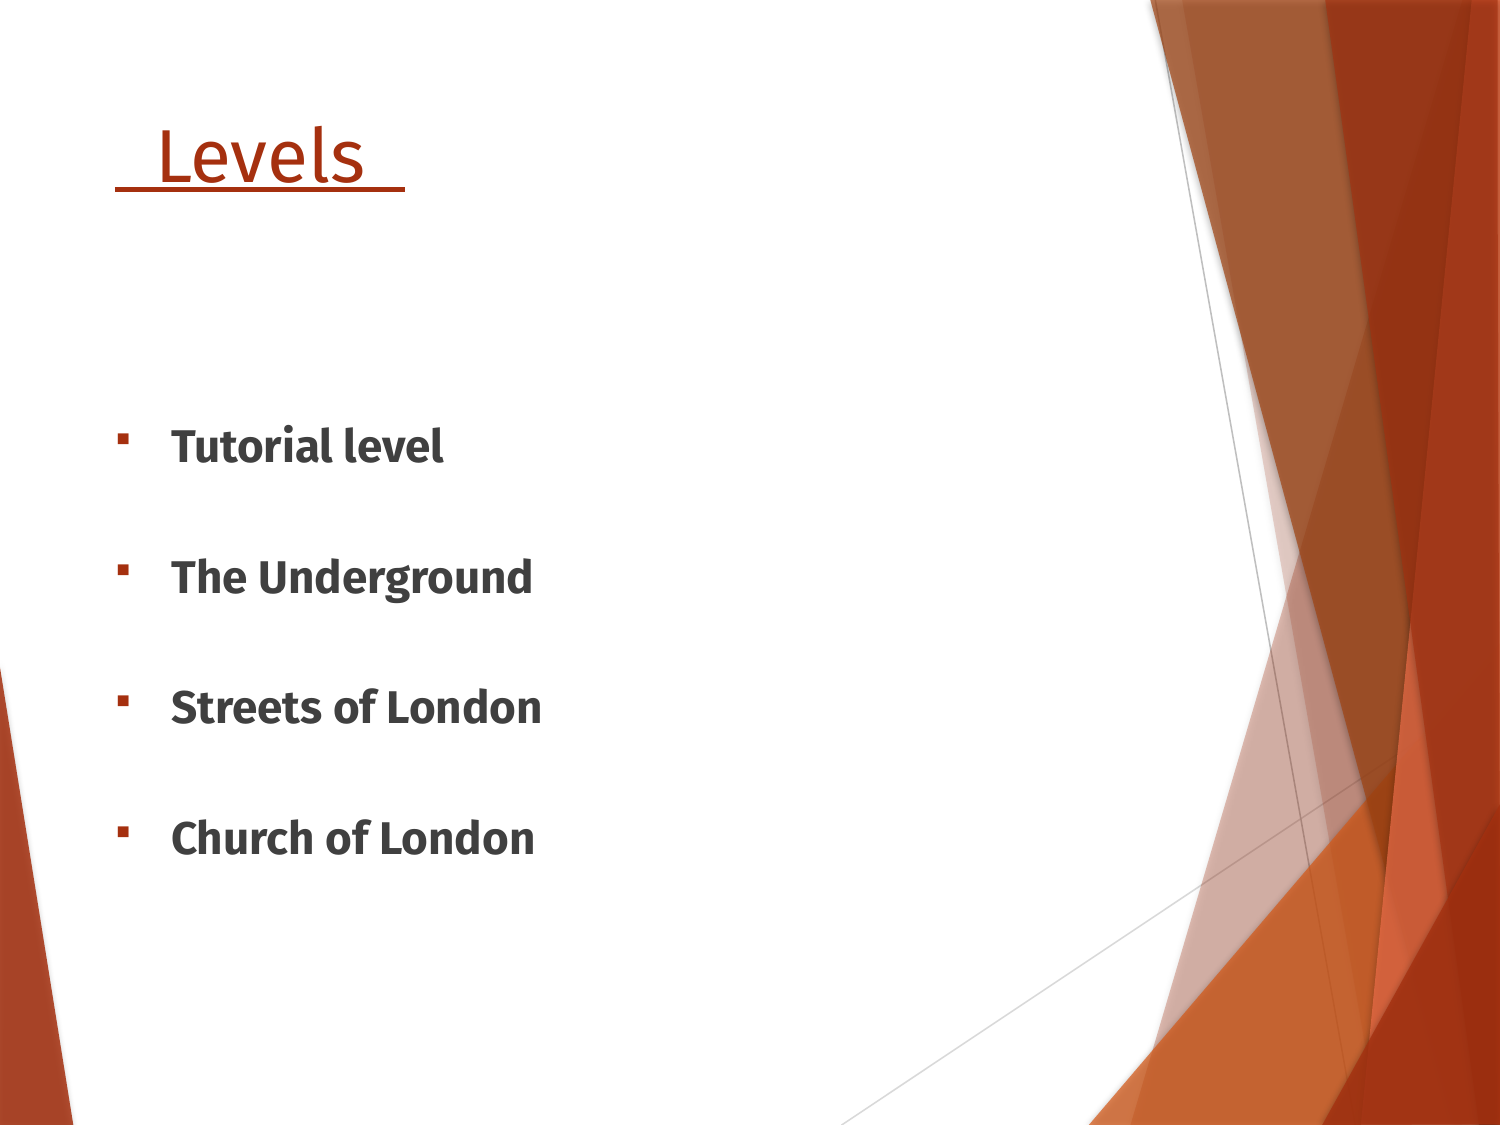

# Levels
Tutorial level
The Underground
Streets of London
Church of London